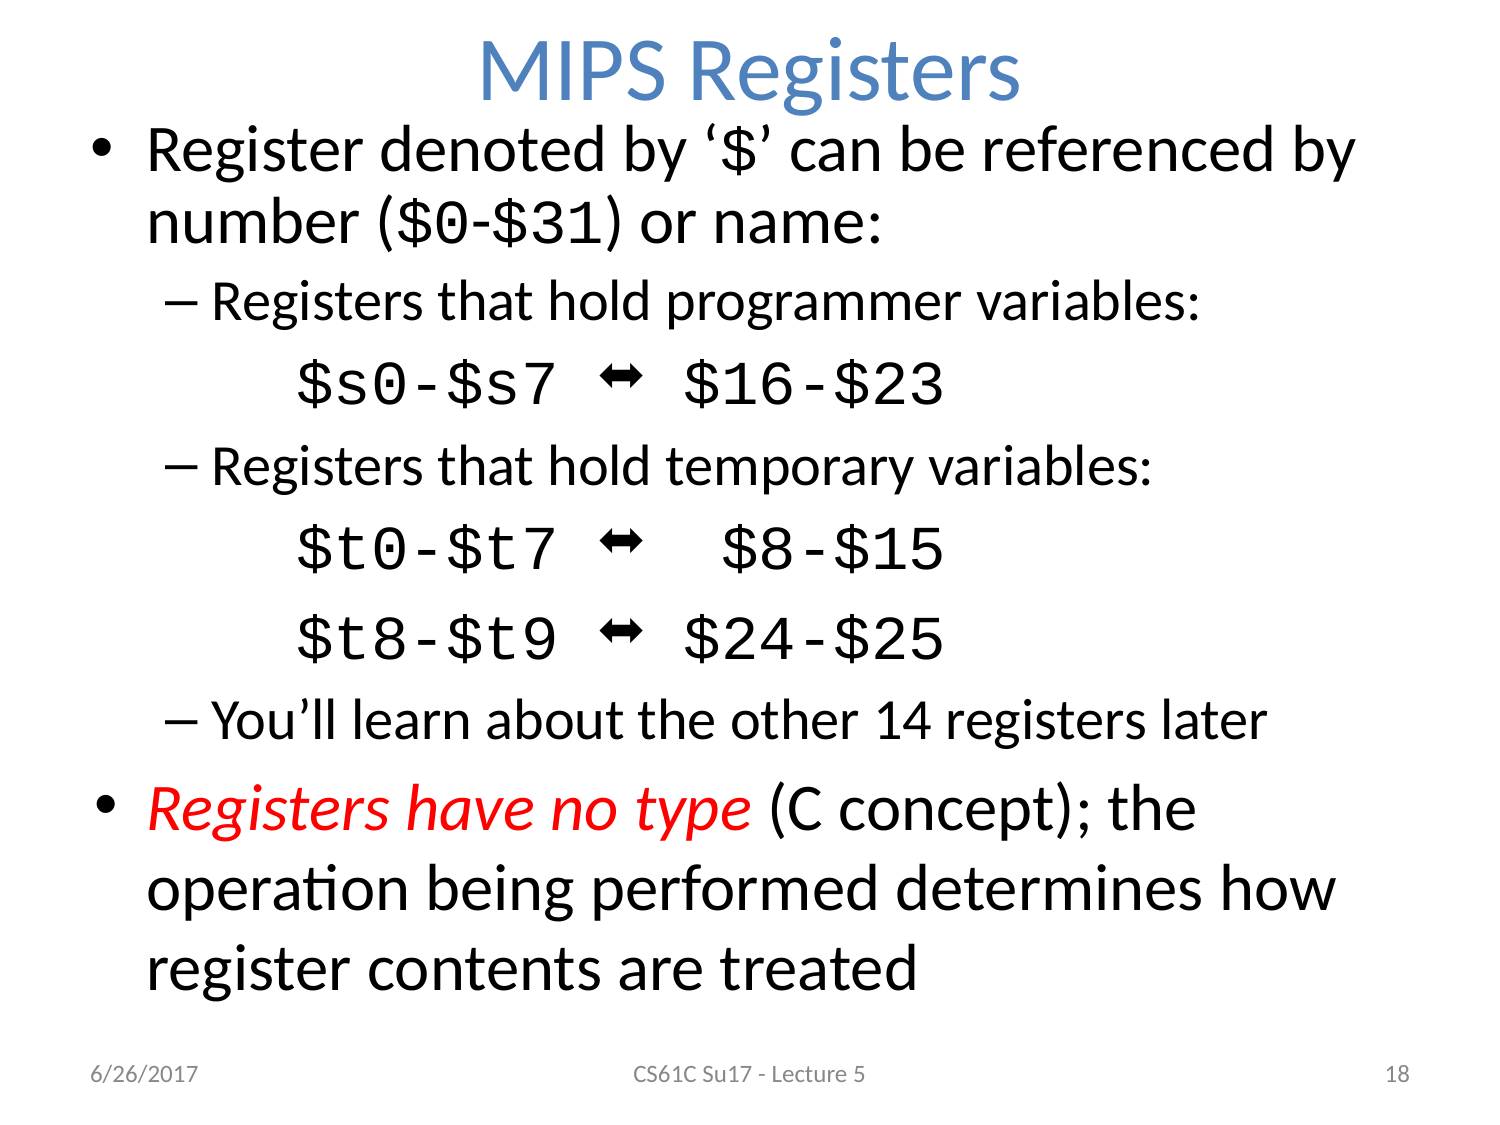

# MIPS Registers
Register denoted by ‘$’ can be referenced by number ($0-$31) or name:
Registers that hold programmer variables:
		$s0-$s7 ⬌ $16-$23
Registers that hold temporary variables:
		$t0-$t7 ⬌  $8-$15
		$t8-$t9 ⬌ $24-$25
You’ll learn about the other 14 registers later
Registers have no type (C concept); the operation being performed determines how register contents are treated
6/26/2017
CS61C Su17 - Lecture 5
18